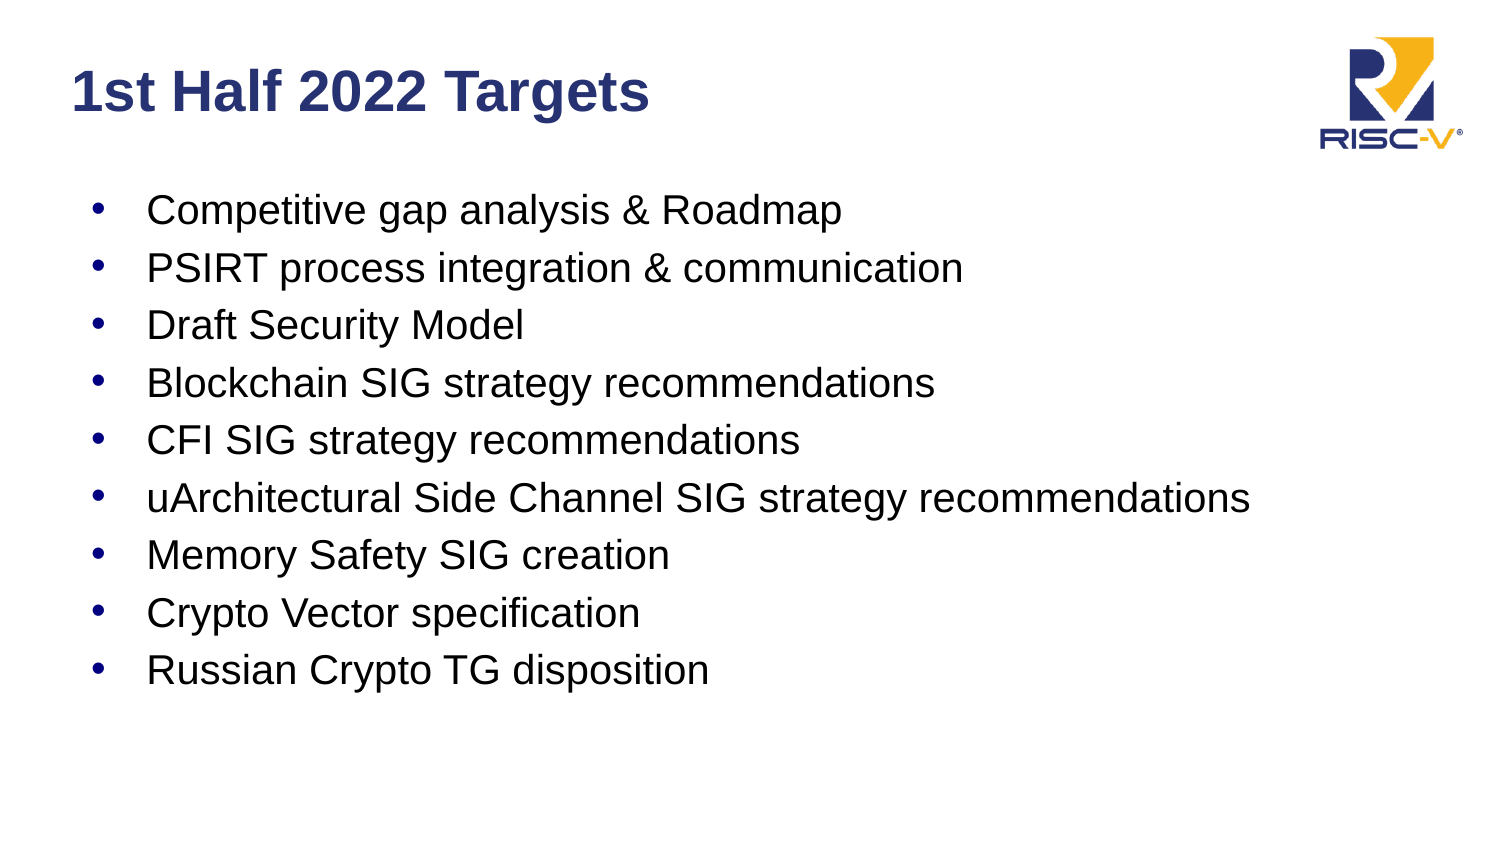

# 1st Half 2022 Targets
Competitive gap analysis & Roadmap
PSIRT process integration & communication
Draft Security Model
Blockchain SIG strategy recommendations
CFI SIG strategy recommendations
uArchitectural Side Channel SIG strategy recommendations
Memory Safety SIG creation
Crypto Vector specification
Russian Crypto TG disposition